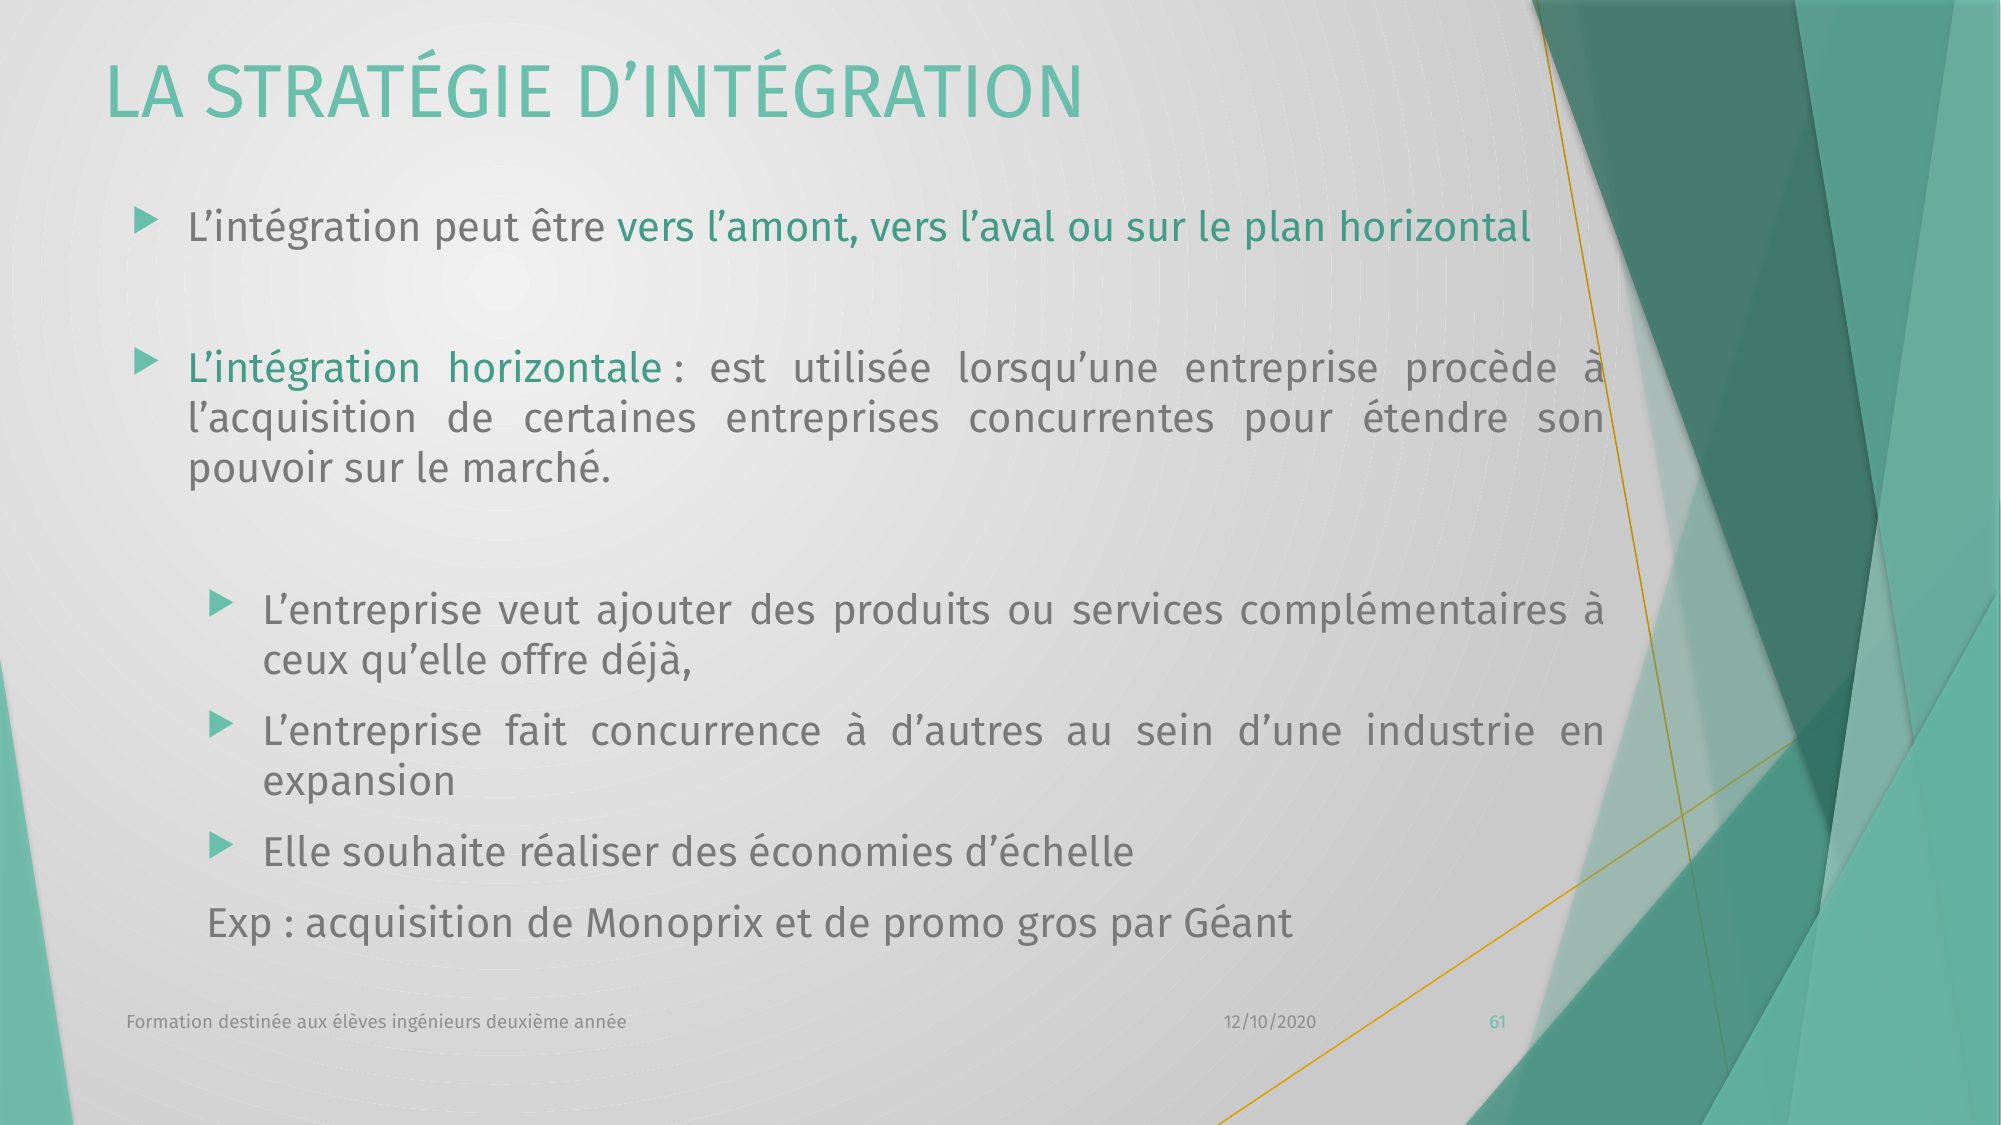

# La Stratégie d’intégration
L’intégration peut être vers l’amont, vers l’aval ou sur le plan horizontal

L’intégration horizontale : est utilisée lorsqu’une entreprise procède à l’acquisition de certaines entreprises concurrentes pour étendre son pouvoir sur le marché.

L’entreprise veut ajouter des produits ou services complémentaires à ceux qu’elle offre déjà,
L’entreprise fait concurrence à d’autres au sein d’une industrie en expansion
Elle souhaite réaliser des économies d’échelle
Exp : acquisition de Monoprix et de promo gros par Géant

Formation destinée aux élèves ingénieurs deuxième année
12/10/2020
61